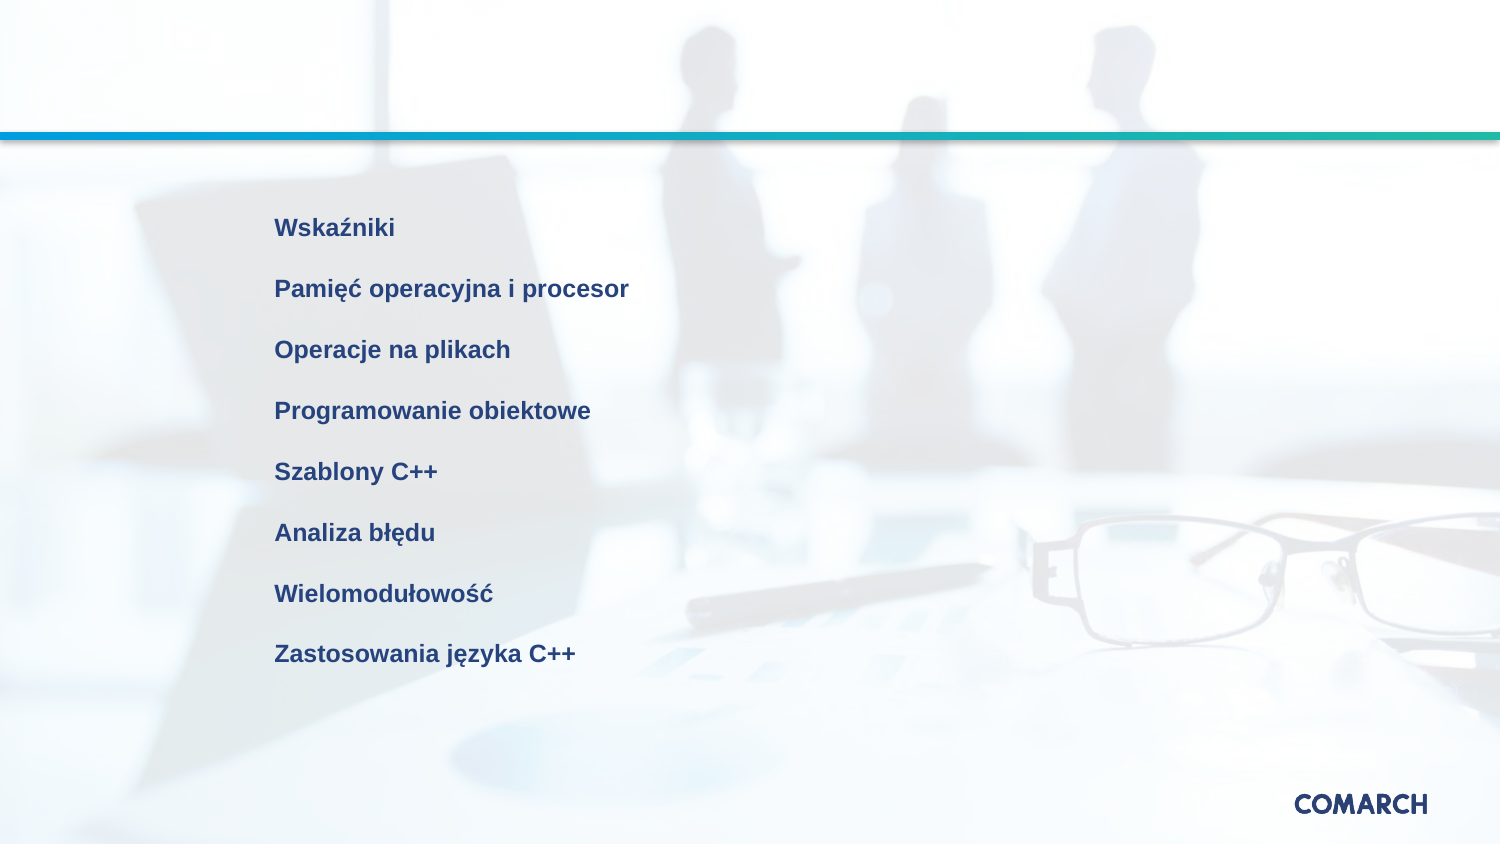

#

Wskaźniki

Pamięć operacyjna i procesor

Operacje na plikach

Programowanie obiektowe

Szablony C++

Analiza błędu

Wielomodułowość

Zastosowania języka C++